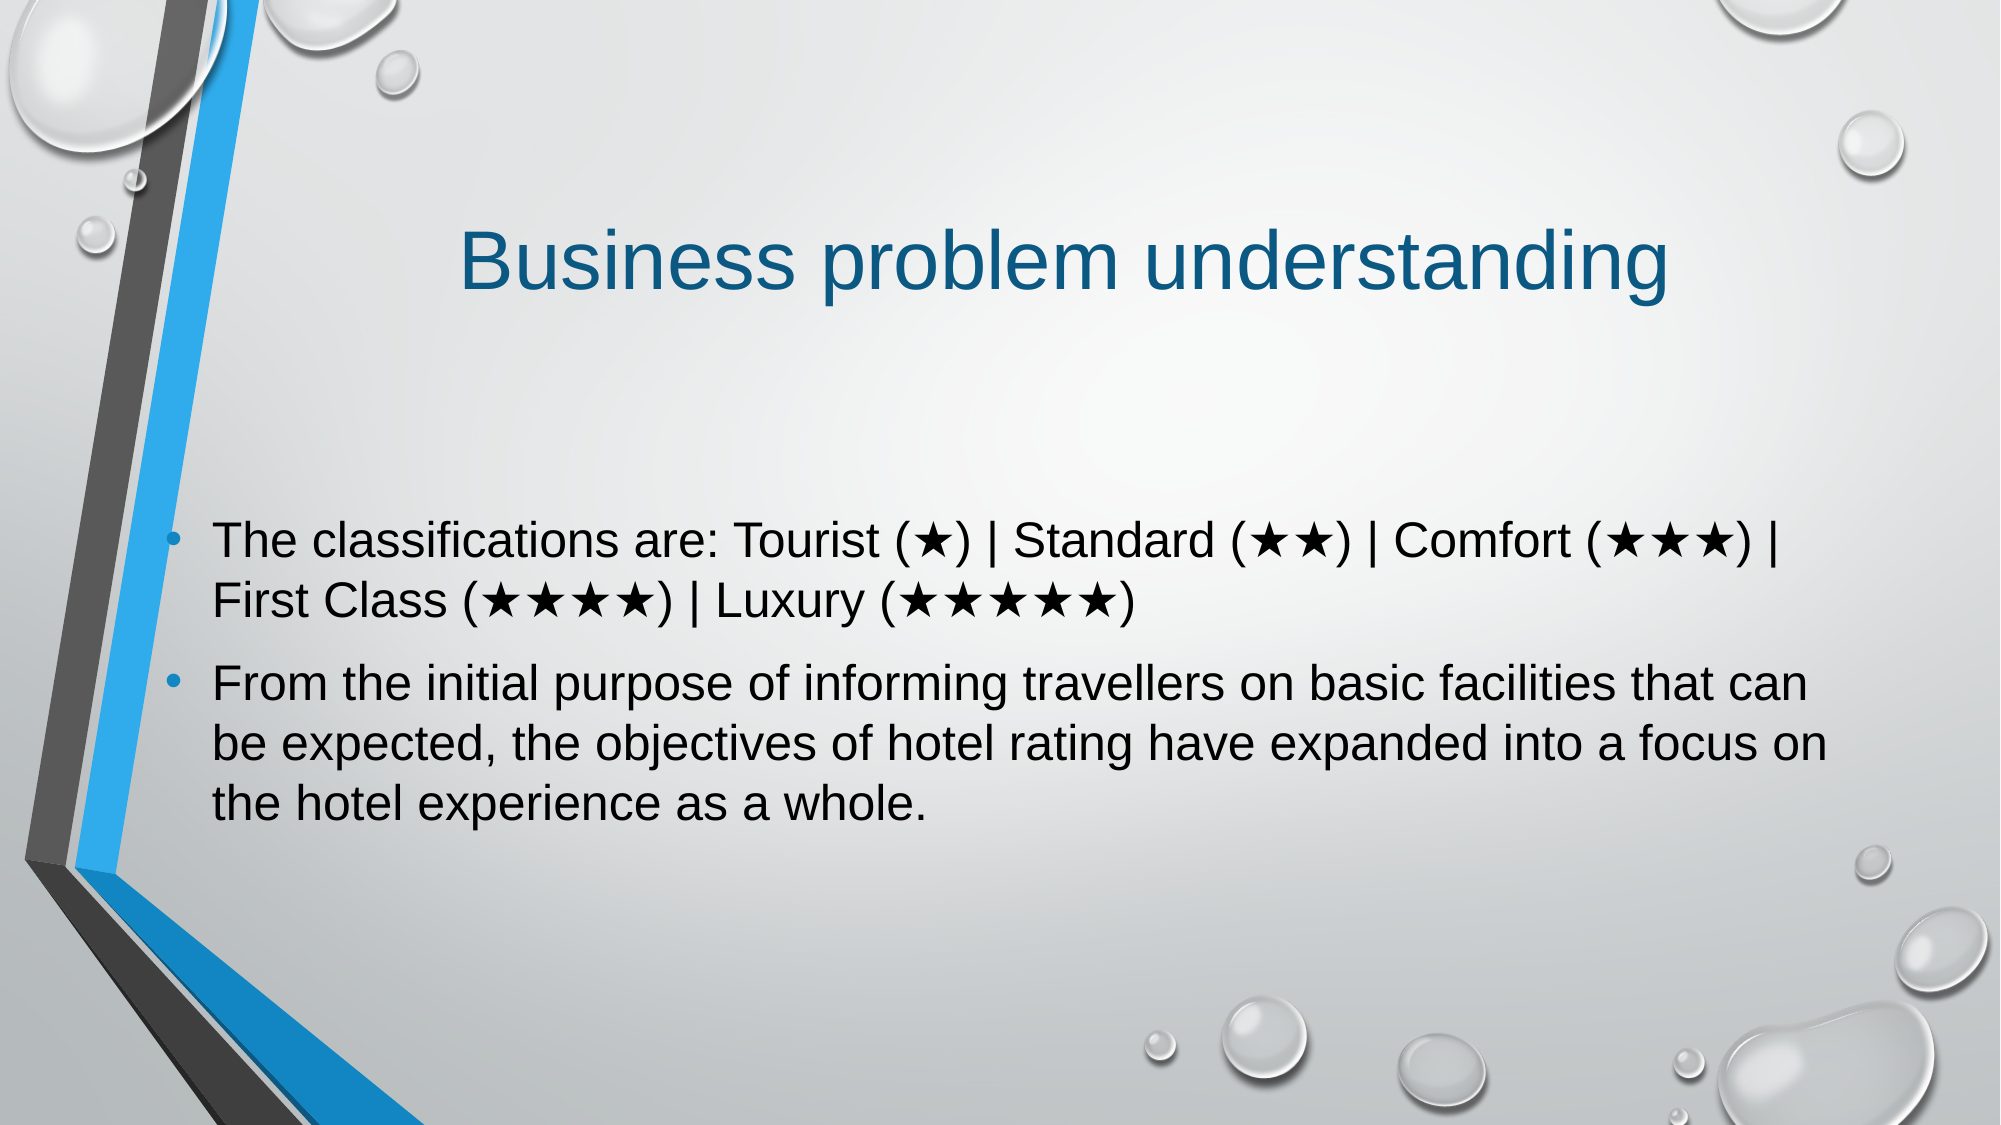

# Business problem understanding
The classifications are: Tourist (★) | Standard (★★) | Comfort (★★★) | First Class (★★★★) | Luxury (★★★★★)
From the initial purpose of informing travellers on basic facilities that can be expected, the objectives of hotel rating have expanded into a focus on the hotel experience as a whole.